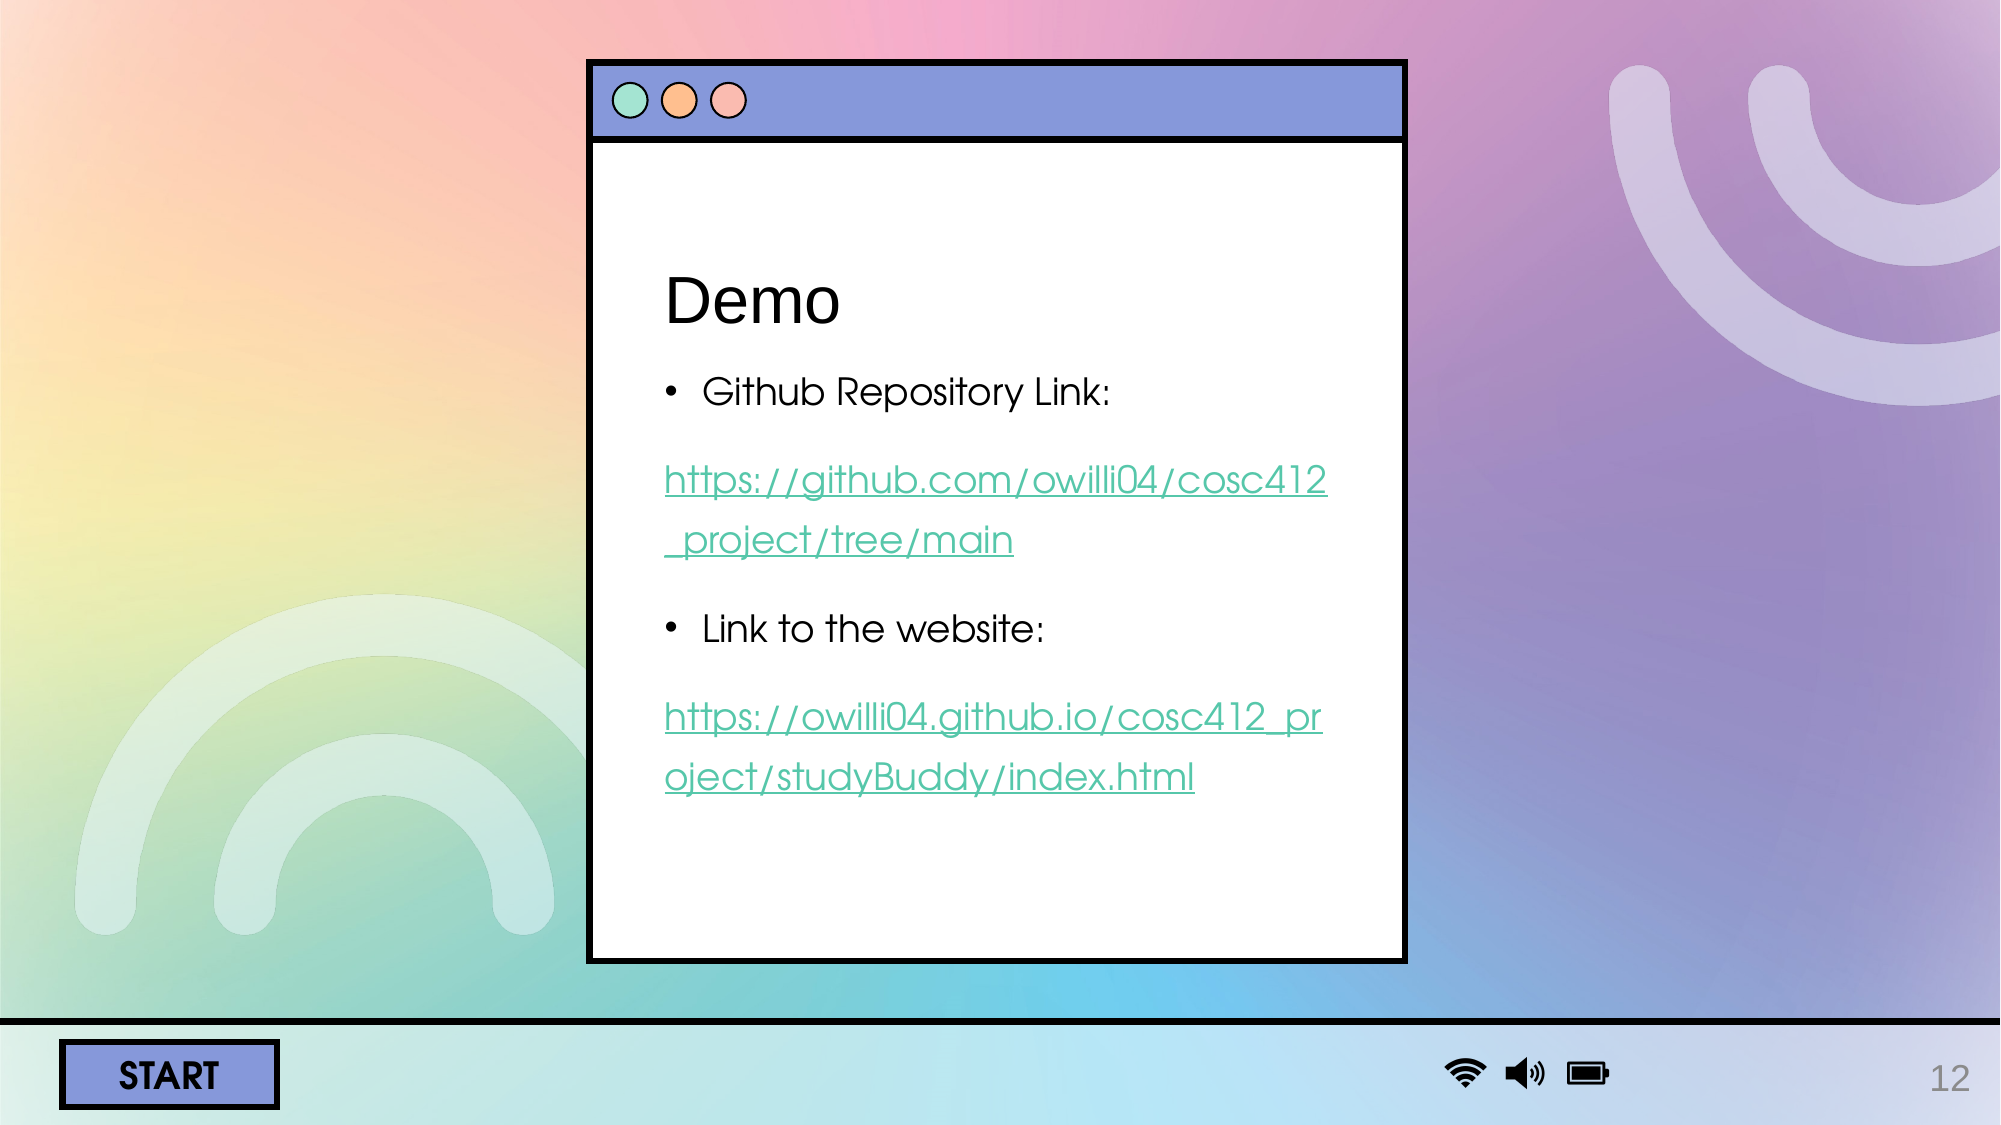

# Demo
Github Repository Link:
https://github.com/owilli04/cosc412_project/tree/main
Link to the website:
https://owilli04.github.io/cosc412_project/studyBuddy/index.html
12